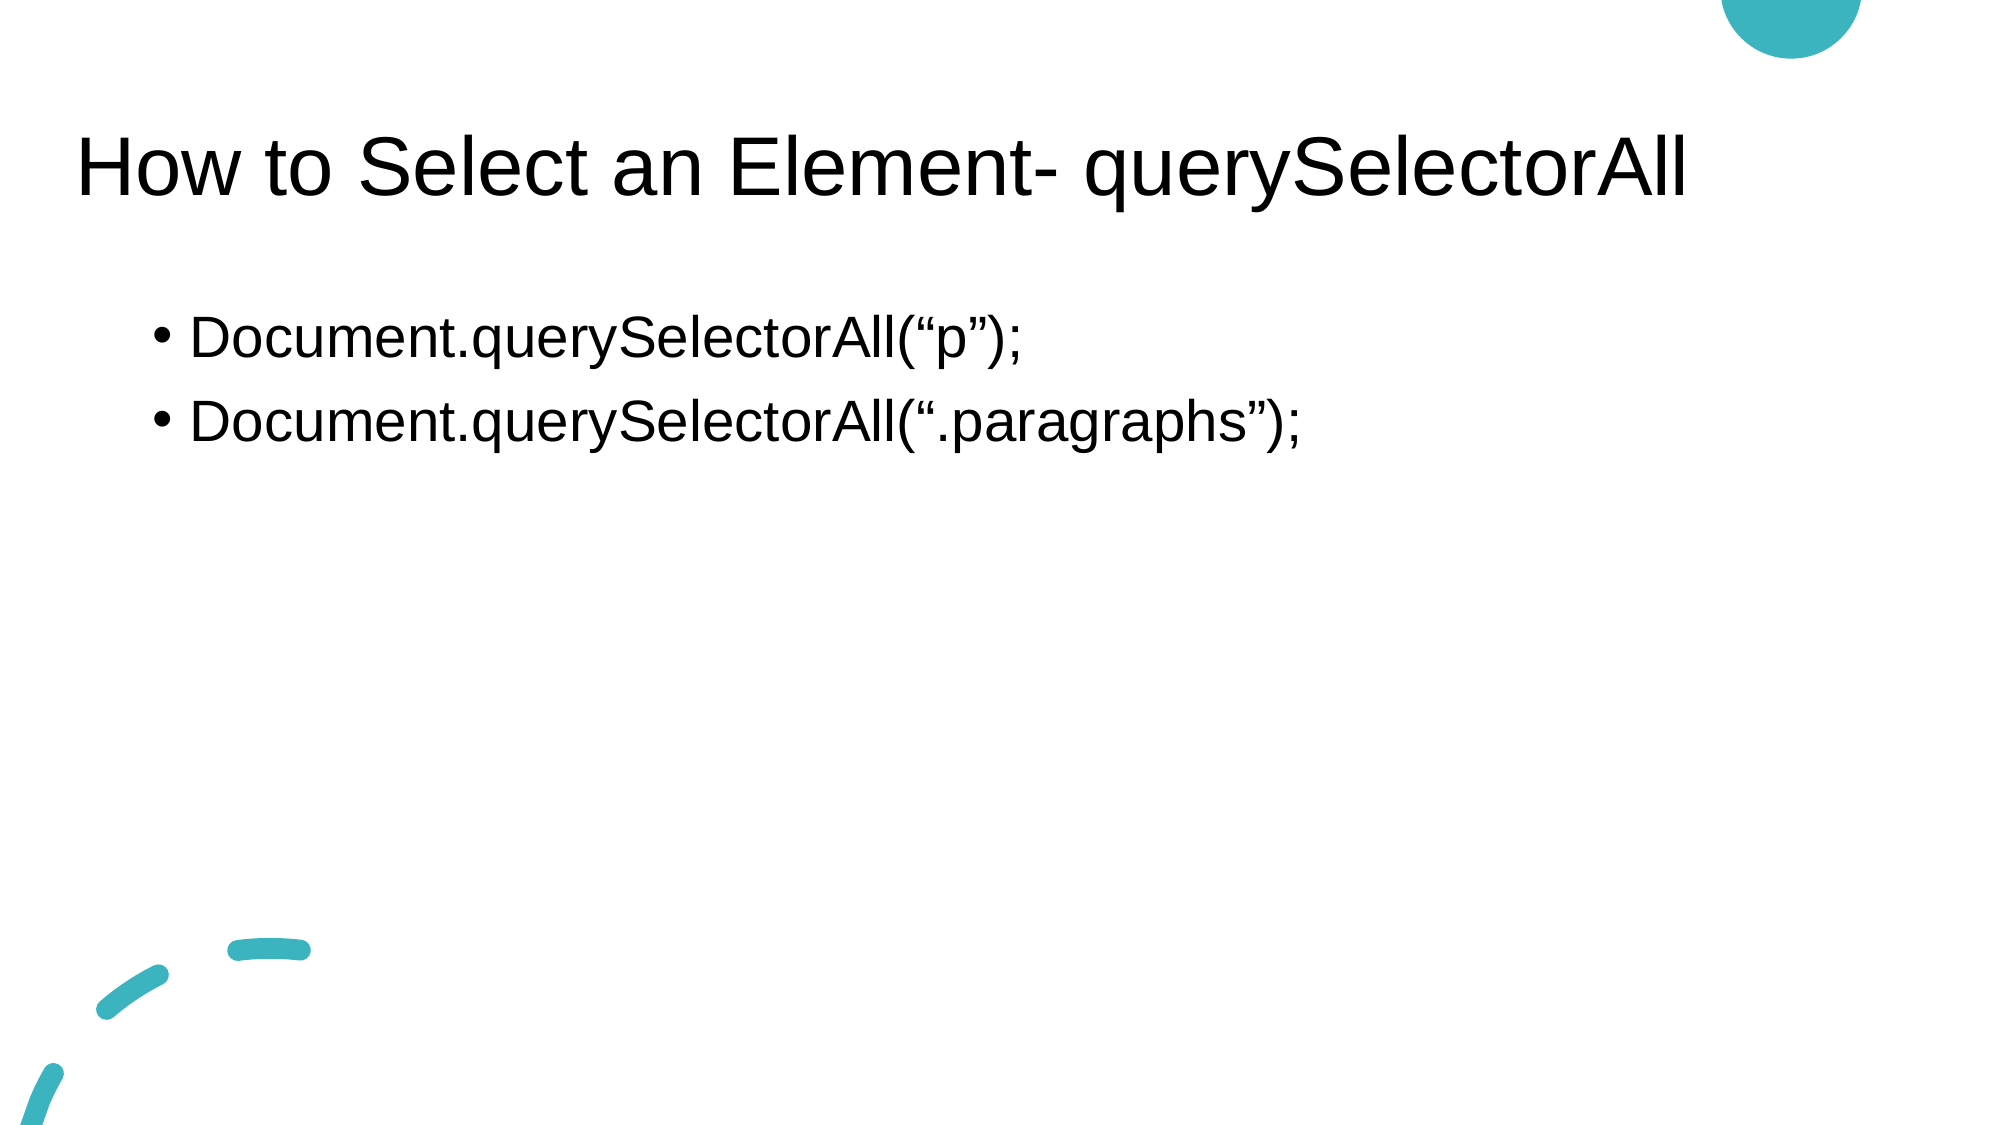

# How to Select an Element- querySelectorAll
Document.querySelectorAll(“p”);
Document.querySelectorAll(“.paragraphs”);